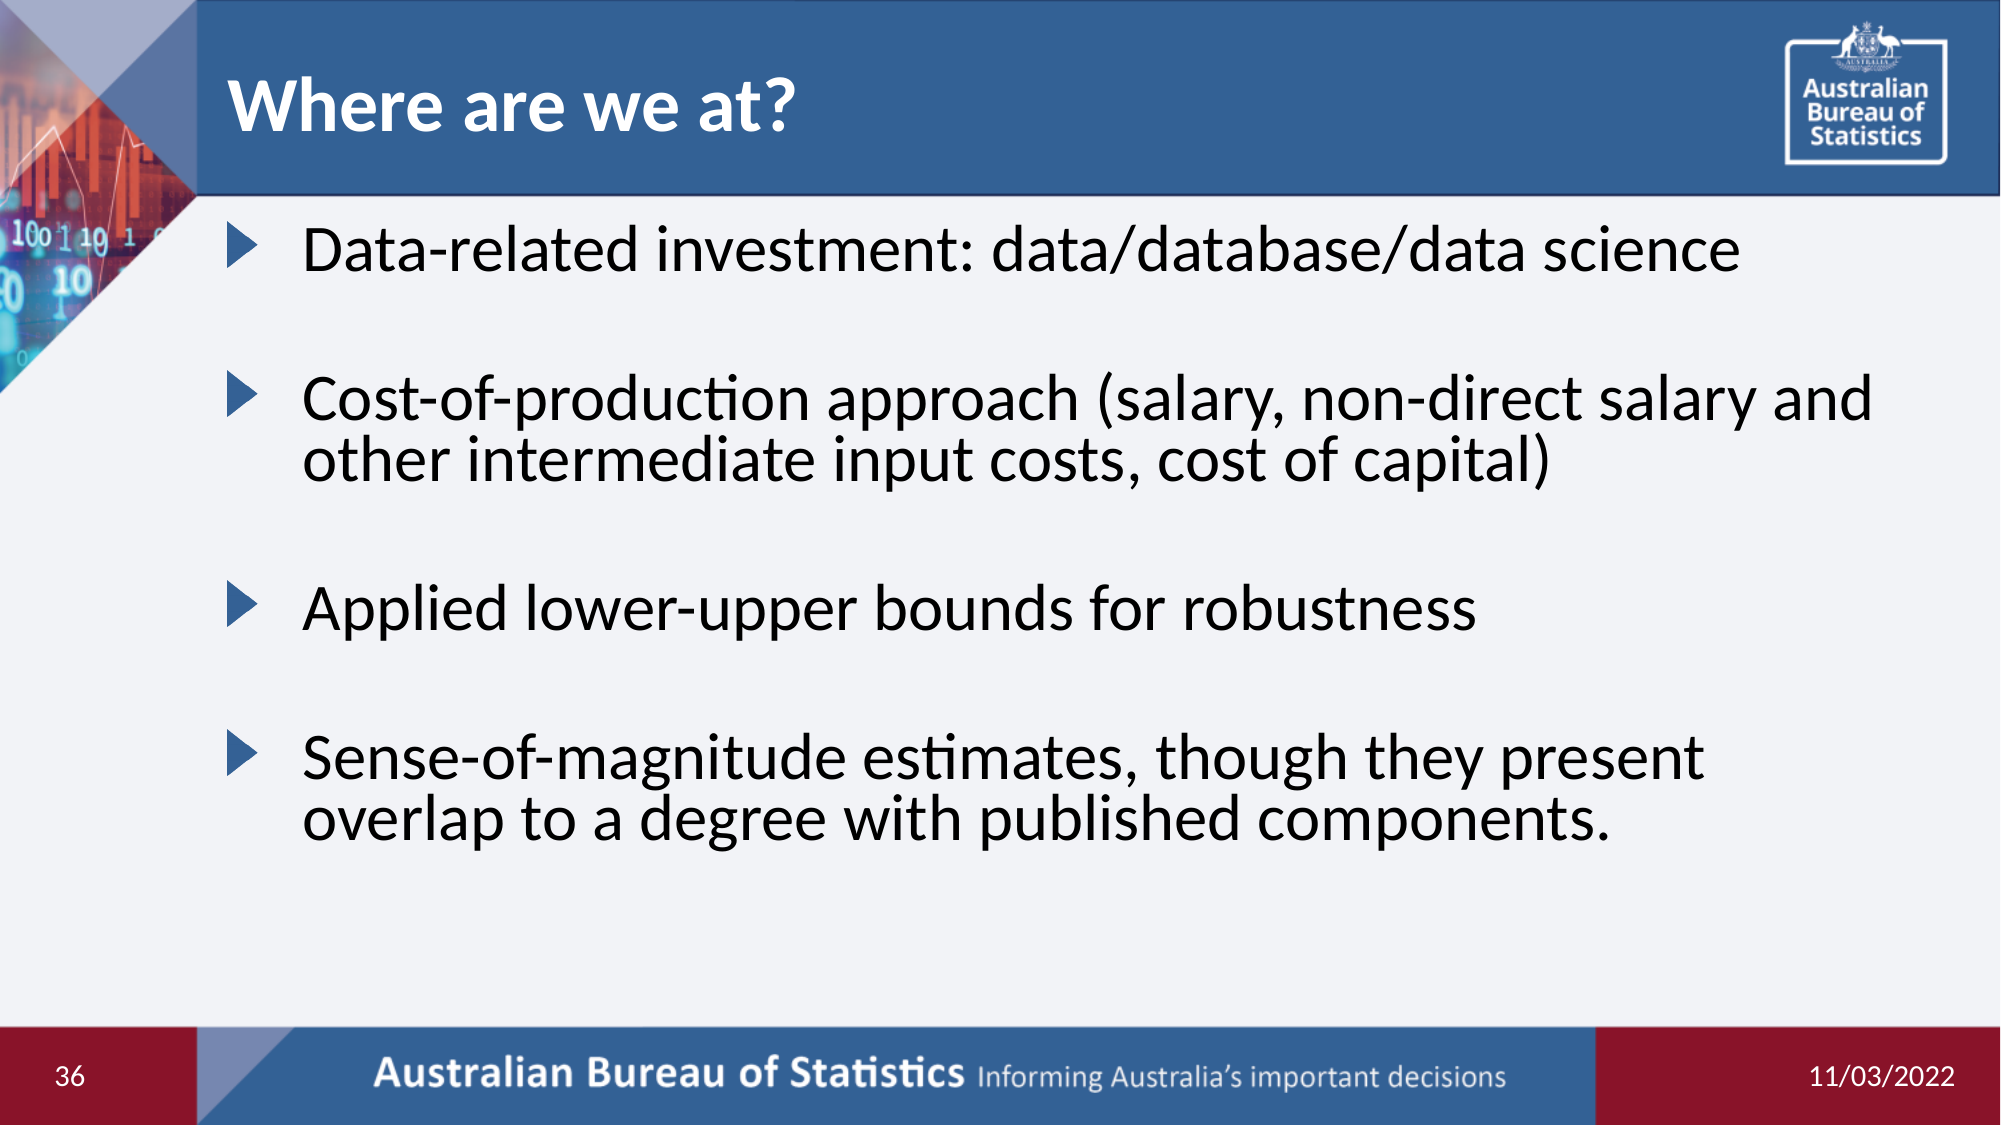

# Where are we at?
Data-related investment: data/database/data science

Cost-of-production approach (salary, non-direct salary and other intermediate input costs, cost of capital)

Applied lower-upper bounds for robustness

Sense-of-magnitude estimates, though they present overlap to a degree with published components.
36
11/03/2022